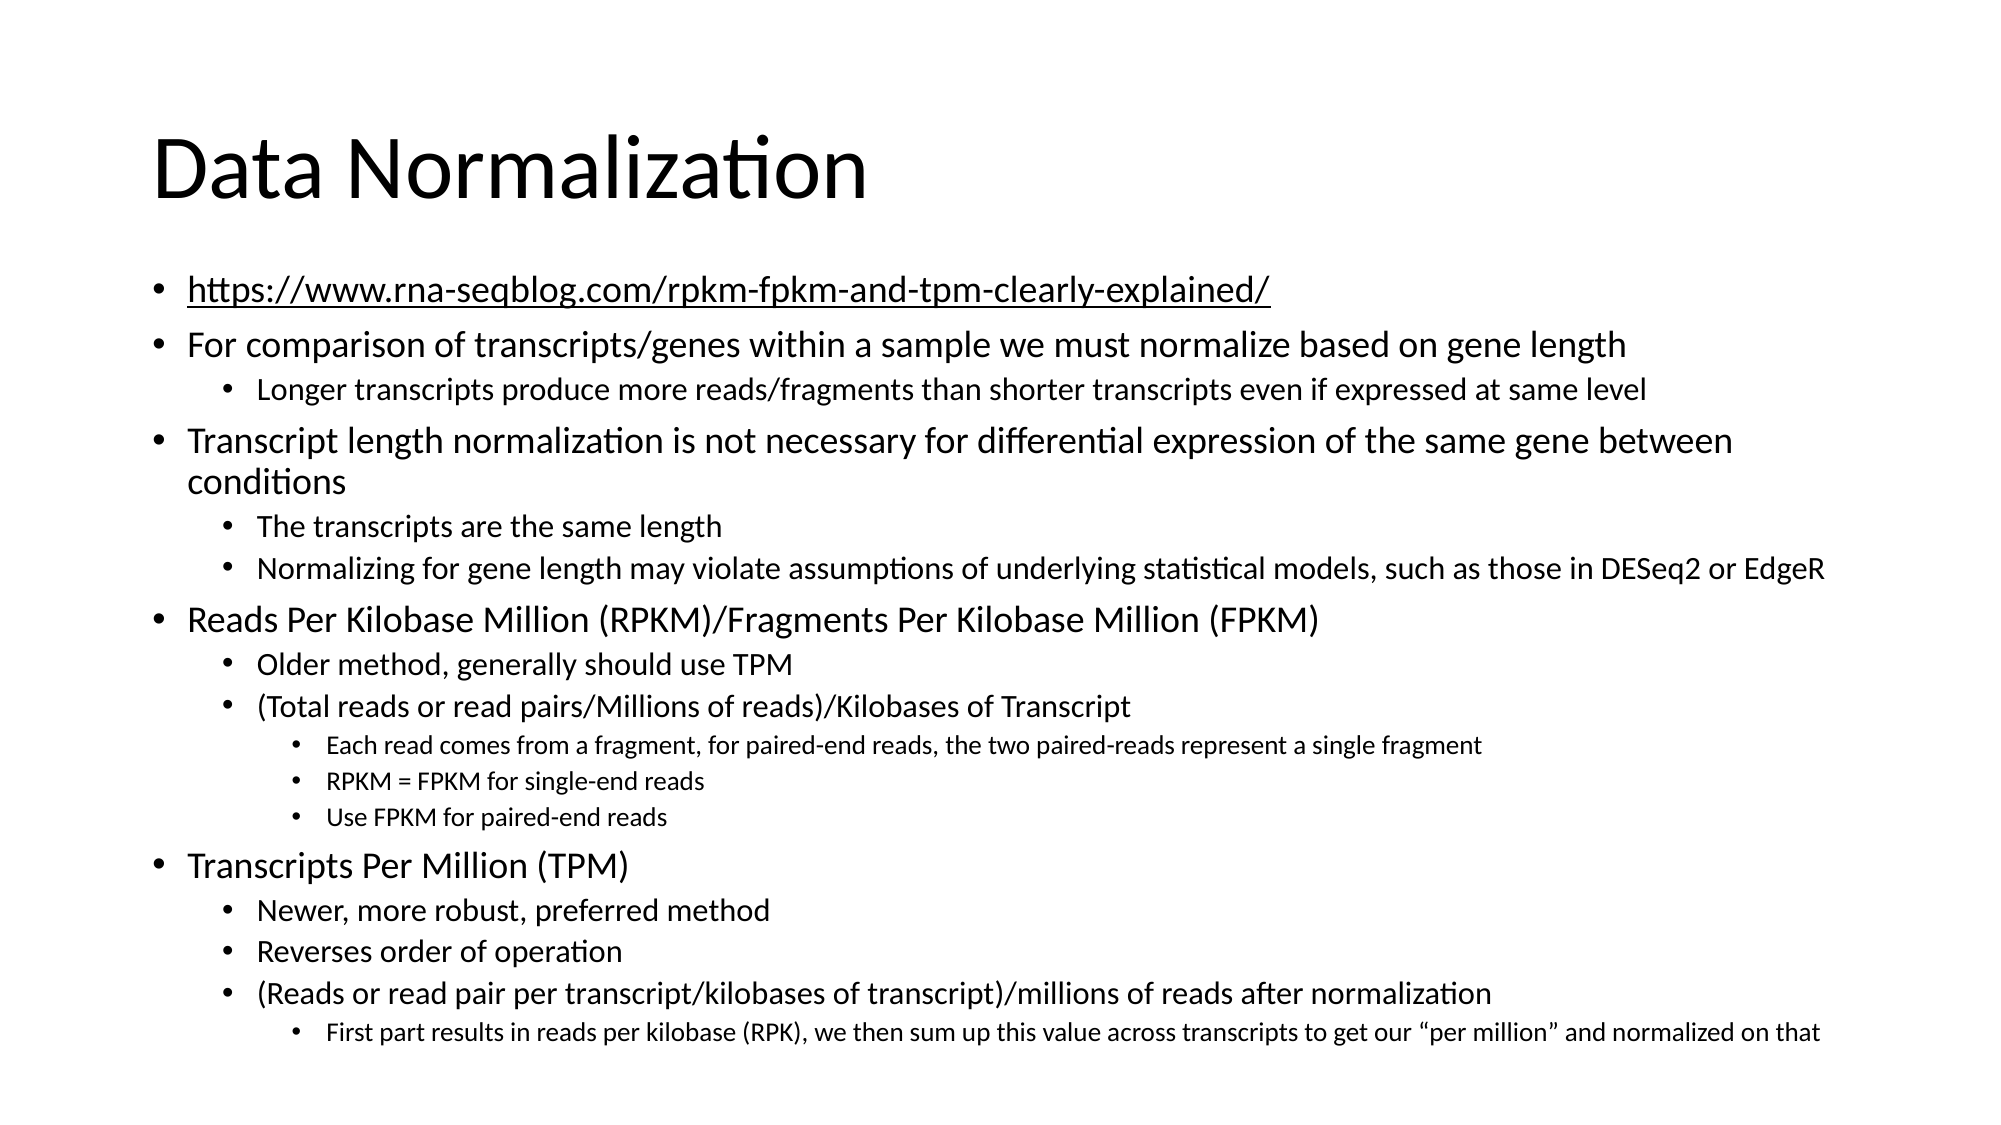

# Data Normalization
https://www.rna-seqblog.com/rpkm-fpkm-and-tpm-clearly-explained/
For comparison of transcripts/genes within a sample we must normalize based on gene length
Longer transcripts produce more reads/fragments than shorter transcripts even if expressed at same level
Transcript length normalization is not necessary for differential expression of the same gene between conditions
The transcripts are the same length
Normalizing for gene length may violate assumptions of underlying statistical models, such as those in DESeq2 or EdgeR
Reads Per Kilobase Million (RPKM)/Fragments Per Kilobase Million (FPKM)
Older method, generally should use TPM
(Total reads or read pairs/Millions of reads)/Kilobases of Transcript
Each read comes from a fragment, for paired-end reads, the two paired-reads represent a single fragment
RPKM = FPKM for single-end reads
Use FPKM for paired-end reads
Transcripts Per Million (TPM)
Newer, more robust, preferred method
Reverses order of operation
(Reads or read pair per transcript/kilobases of transcript)/millions of reads after normalization
First part results in reads per kilobase (RPK), we then sum up this value across transcripts to get our “per million” and normalized on that